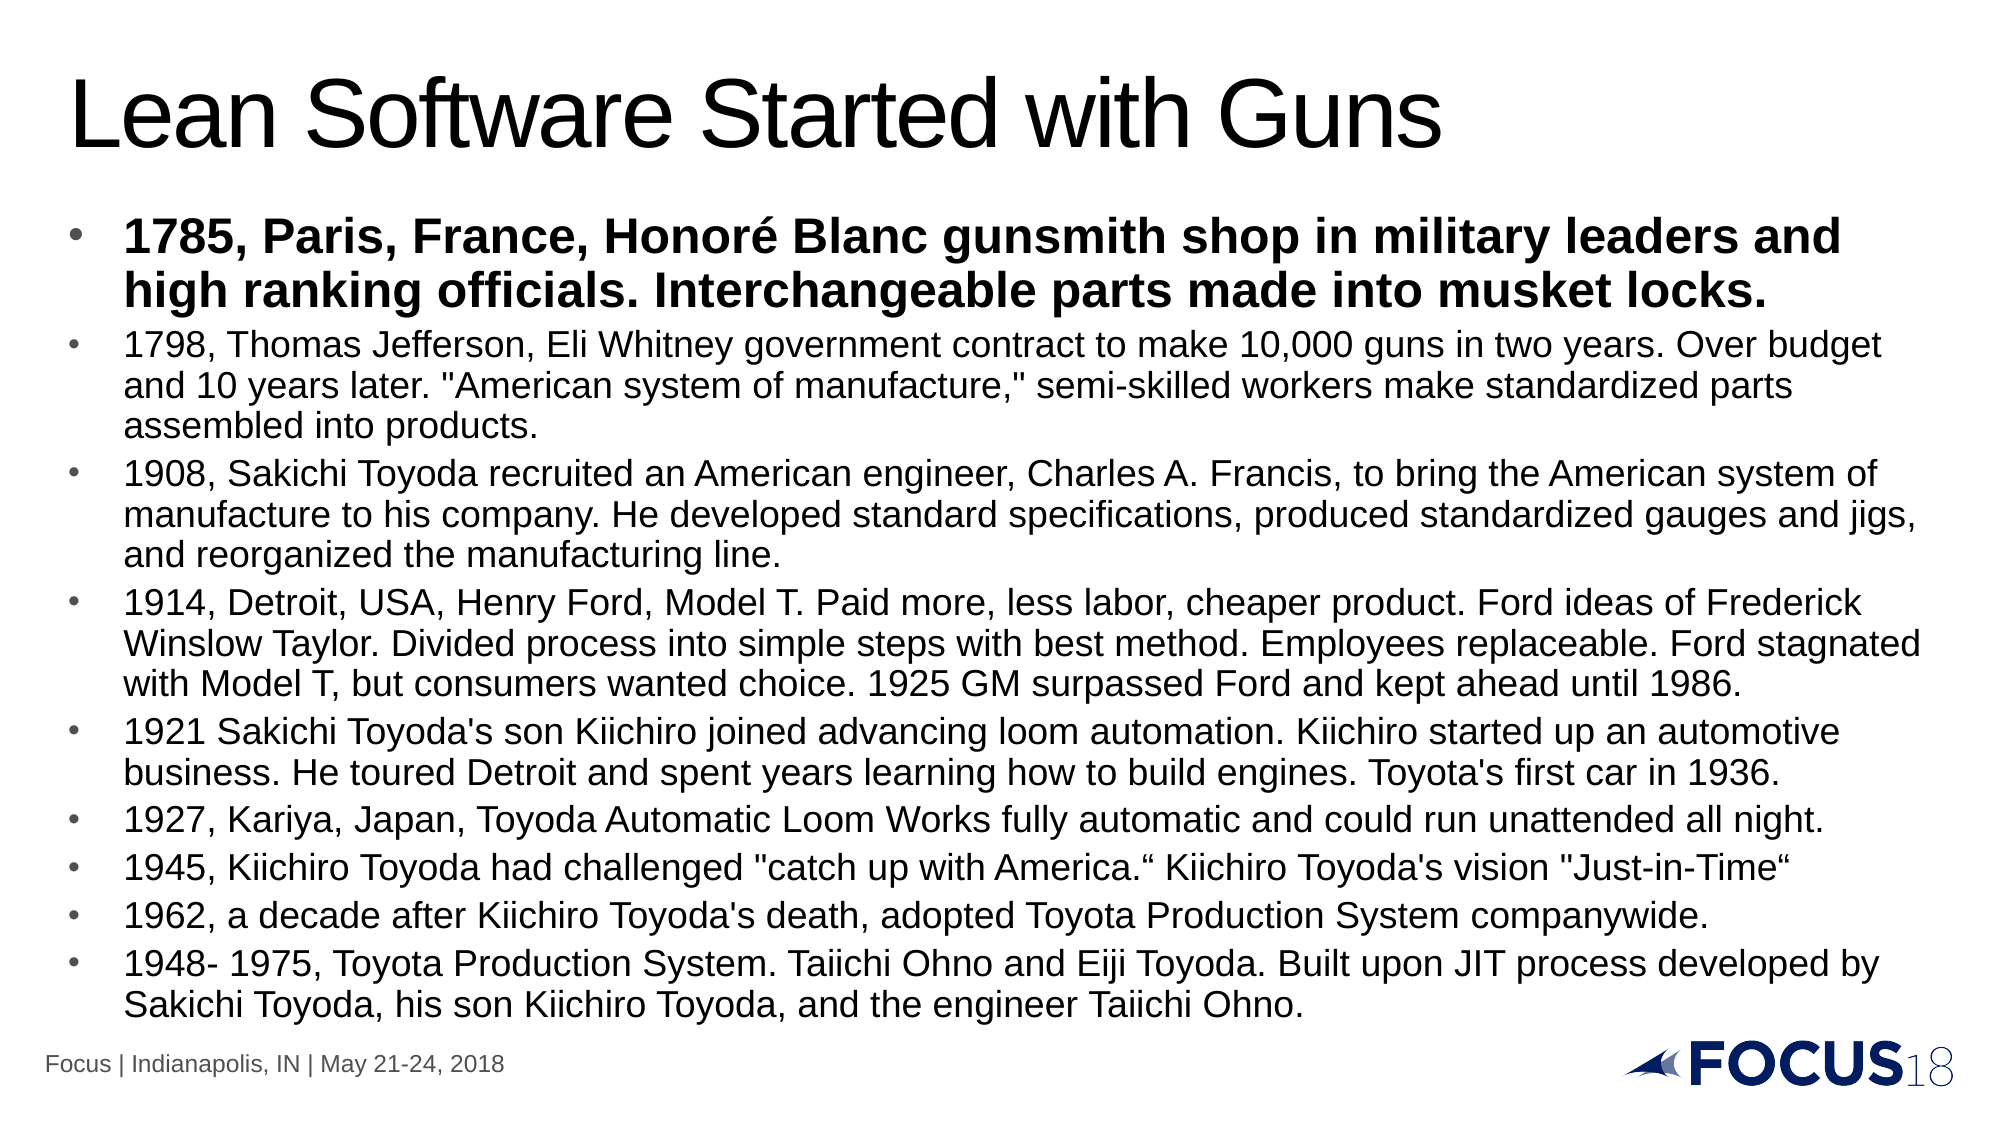

# Lean Software Started with Guns
1785, Paris, France, Honoré Blanc gunsmith shop in military leaders and high ranking officials. Interchangeable parts made into musket locks.
1798, Thomas Jefferson, Eli Whitney government contract to make 10,000 guns in two years. Over budget and 10 years later. "American system of manufacture," semi-skilled workers make standardized parts assembled into products.
1908, Sakichi Toyoda recruited an American engineer, Charles A. Francis, to bring the American system of manufacture to his company. He developed standard specifications, produced standardized gauges and jigs, and reorganized the manufacturing line.
1914, Detroit, USA, Henry Ford, Model T. Paid more, less labor, cheaper product. Ford ideas of Frederick Winslow Taylor. Divided process into simple steps with best method. Employees replaceable. Ford stagnated with Model T, but consumers wanted choice. 1925 GM surpassed Ford and kept ahead until 1986.
1921 Sakichi Toyoda's son Kiichiro joined advancing loom automation. Kiichiro started up an automotive business. He toured Detroit and spent years learning how to build engines. Toyota's first car in 1936.
1927, Kariya, Japan, Toyoda Automatic Loom Works fully automatic and could run unattended all night.
1945, Kiichiro Toyoda had challenged "catch up with America.“ Kiichiro Toyoda's vision "Just-in-Time“
1962, a decade after Kiichiro Toyoda's death, adopted Toyota Production System companywide.
1948- 1975, Toyota Production System. Taiichi Ohno and Eiji Toyoda. Built upon JIT process developed by Sakichi Toyoda, his son Kiichiro Toyoda, and the engineer Taiichi Ohno.